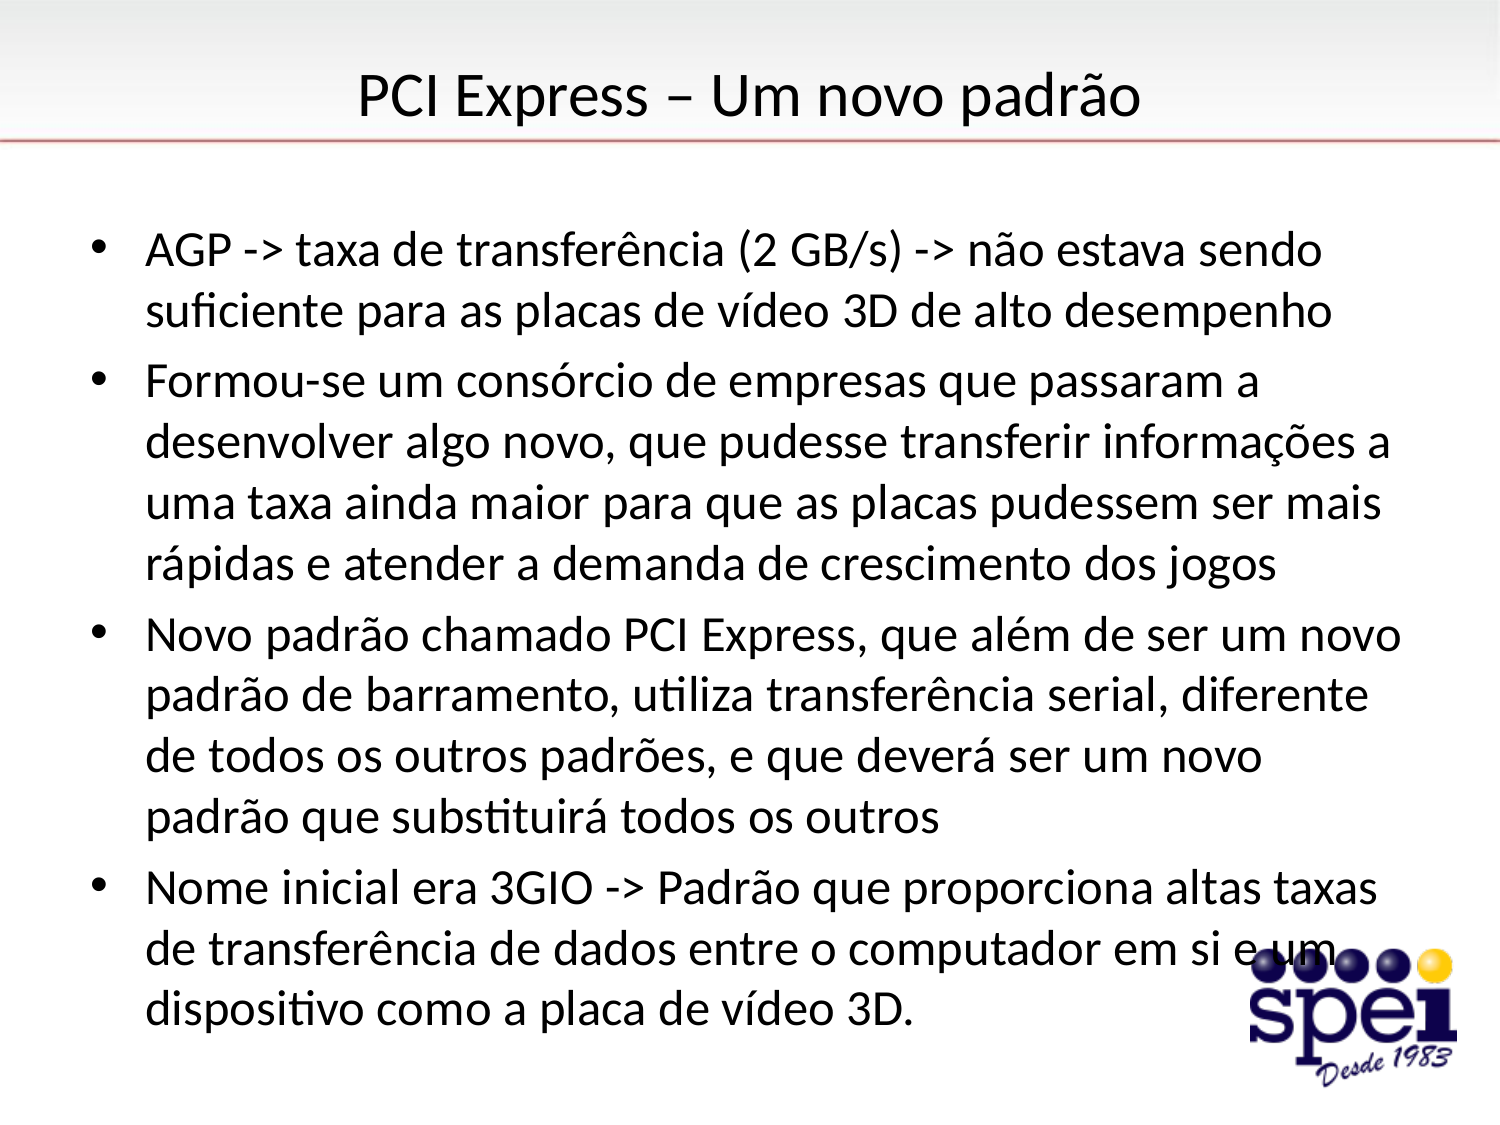

# PCI Express – Um novo padrão

AGP -> taxa de transferência (2 GB/s) -> não estava sendo suficiente para as placas de vídeo 3D de alto desempenho
Formou-se um consórcio de empresas que passaram a desenvolver algo novo, que pudesse transferir informações a uma taxa ainda maior para que as placas pudessem ser mais rápidas e atender a demanda de crescimento dos jogos
Novo padrão chamado PCI Express, que além de ser um novo padrão de barramento, utiliza transferência serial, diferente de todos os outros padrões, e que deverá ser um novo padrão que substituirá todos os outros
Nome inicial era 3GIO -> Padrão que proporciona altas taxas de transferência de dados entre o computador em si e um dispositivo como a placa de vídeo 3D.